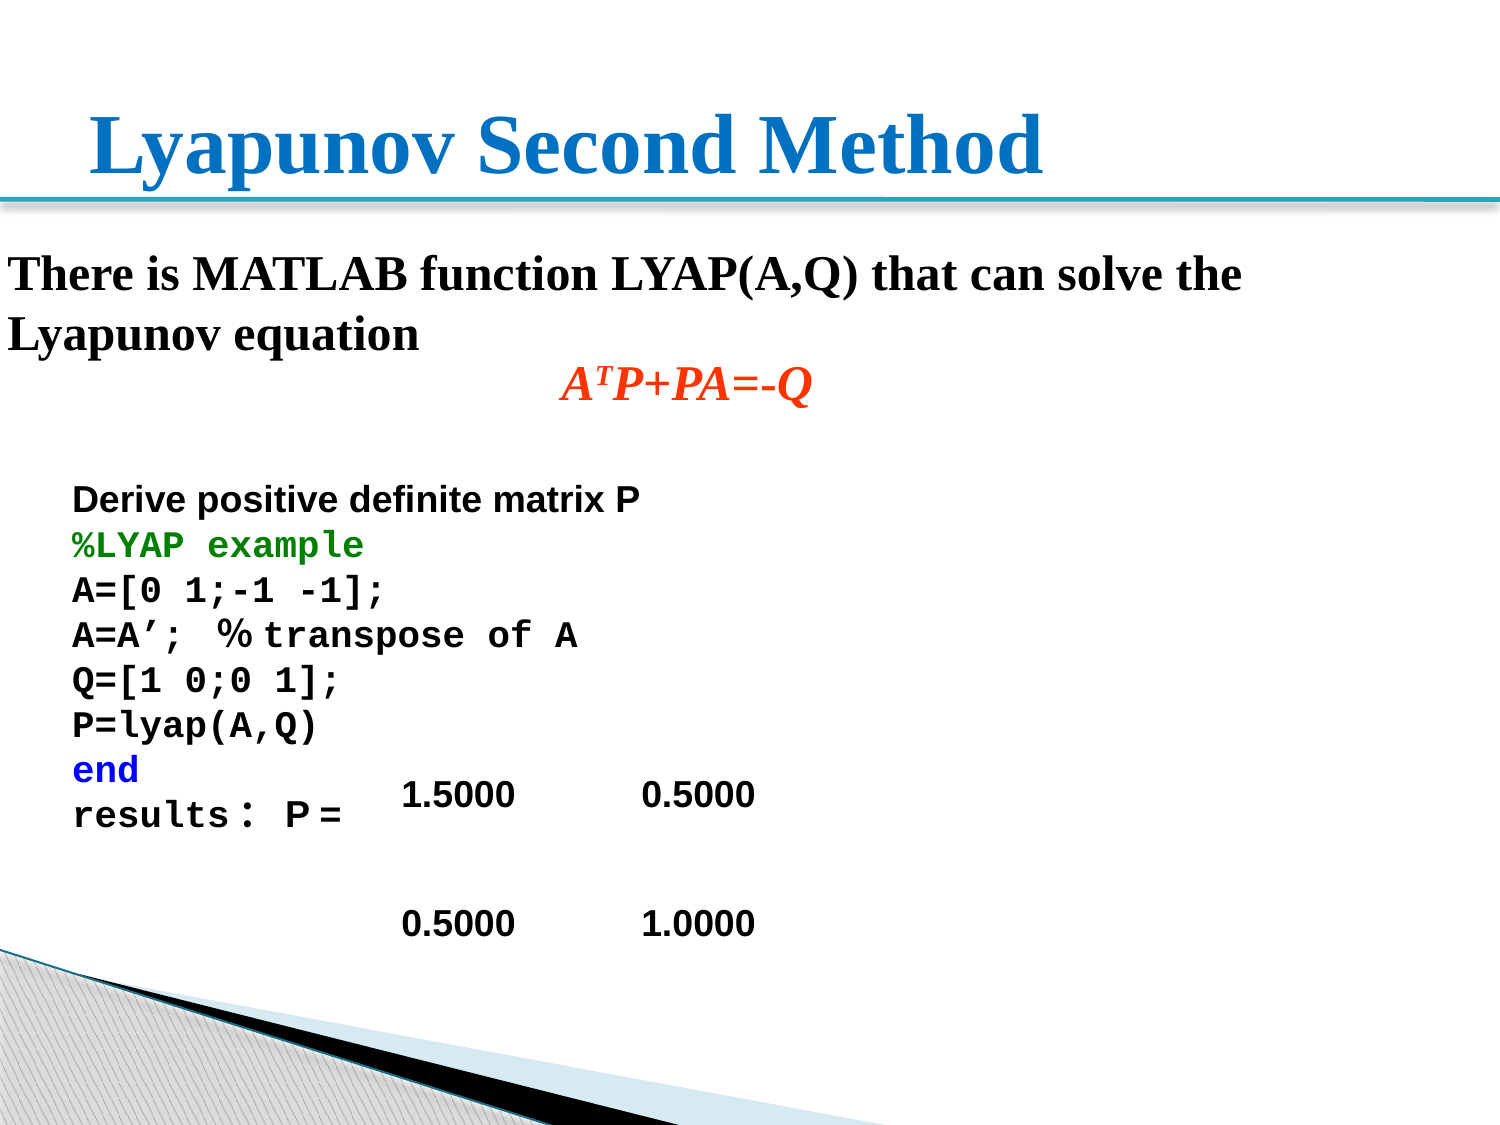

# Lyapunov Second Method
There is MATLAB function LYAP(A,Q) that can solve the Lyapunov equation

ATP+PA=-Q
Derive positive definite matrix P
%LYAP example
A=[0 1;-1 -1];
A=A’; ％transpose of A
Q=[1 0;0 1];
P=lyap(A,Q)
end
results：P =

1.5000

0.5000

0.5000

1.0000